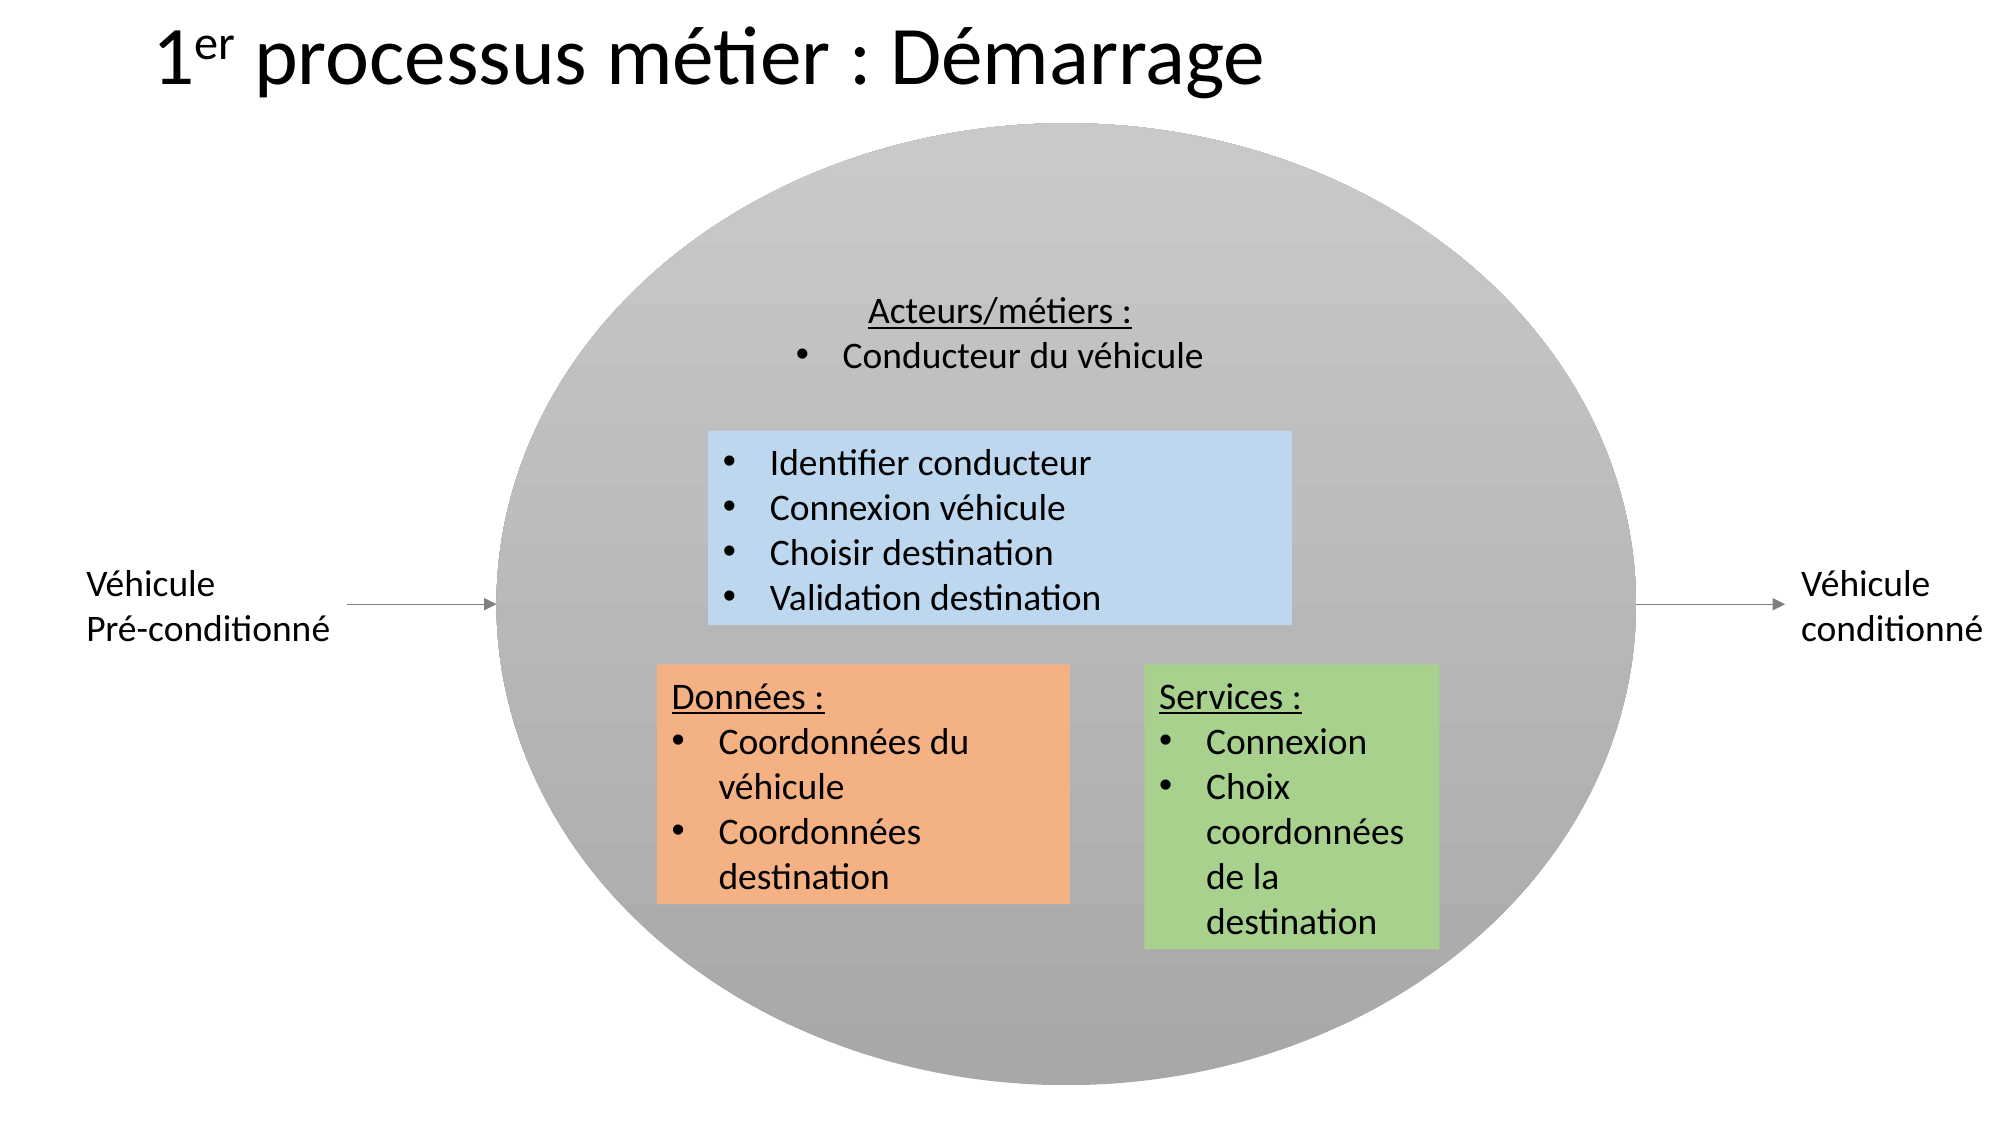

# 1er processus métier : Démarrage

Acteurs/métiers :
Conducteur du véhicule

Identifier conducteur
Connexion véhicule
Choisir destination
Validation destination
Véhicule
conditionné
Véhicule
Pré-conditionné
Données :
Coordonnées du véhicule
Coordonnées destination
Services :
Connexion
Choix coordonnées de la destination